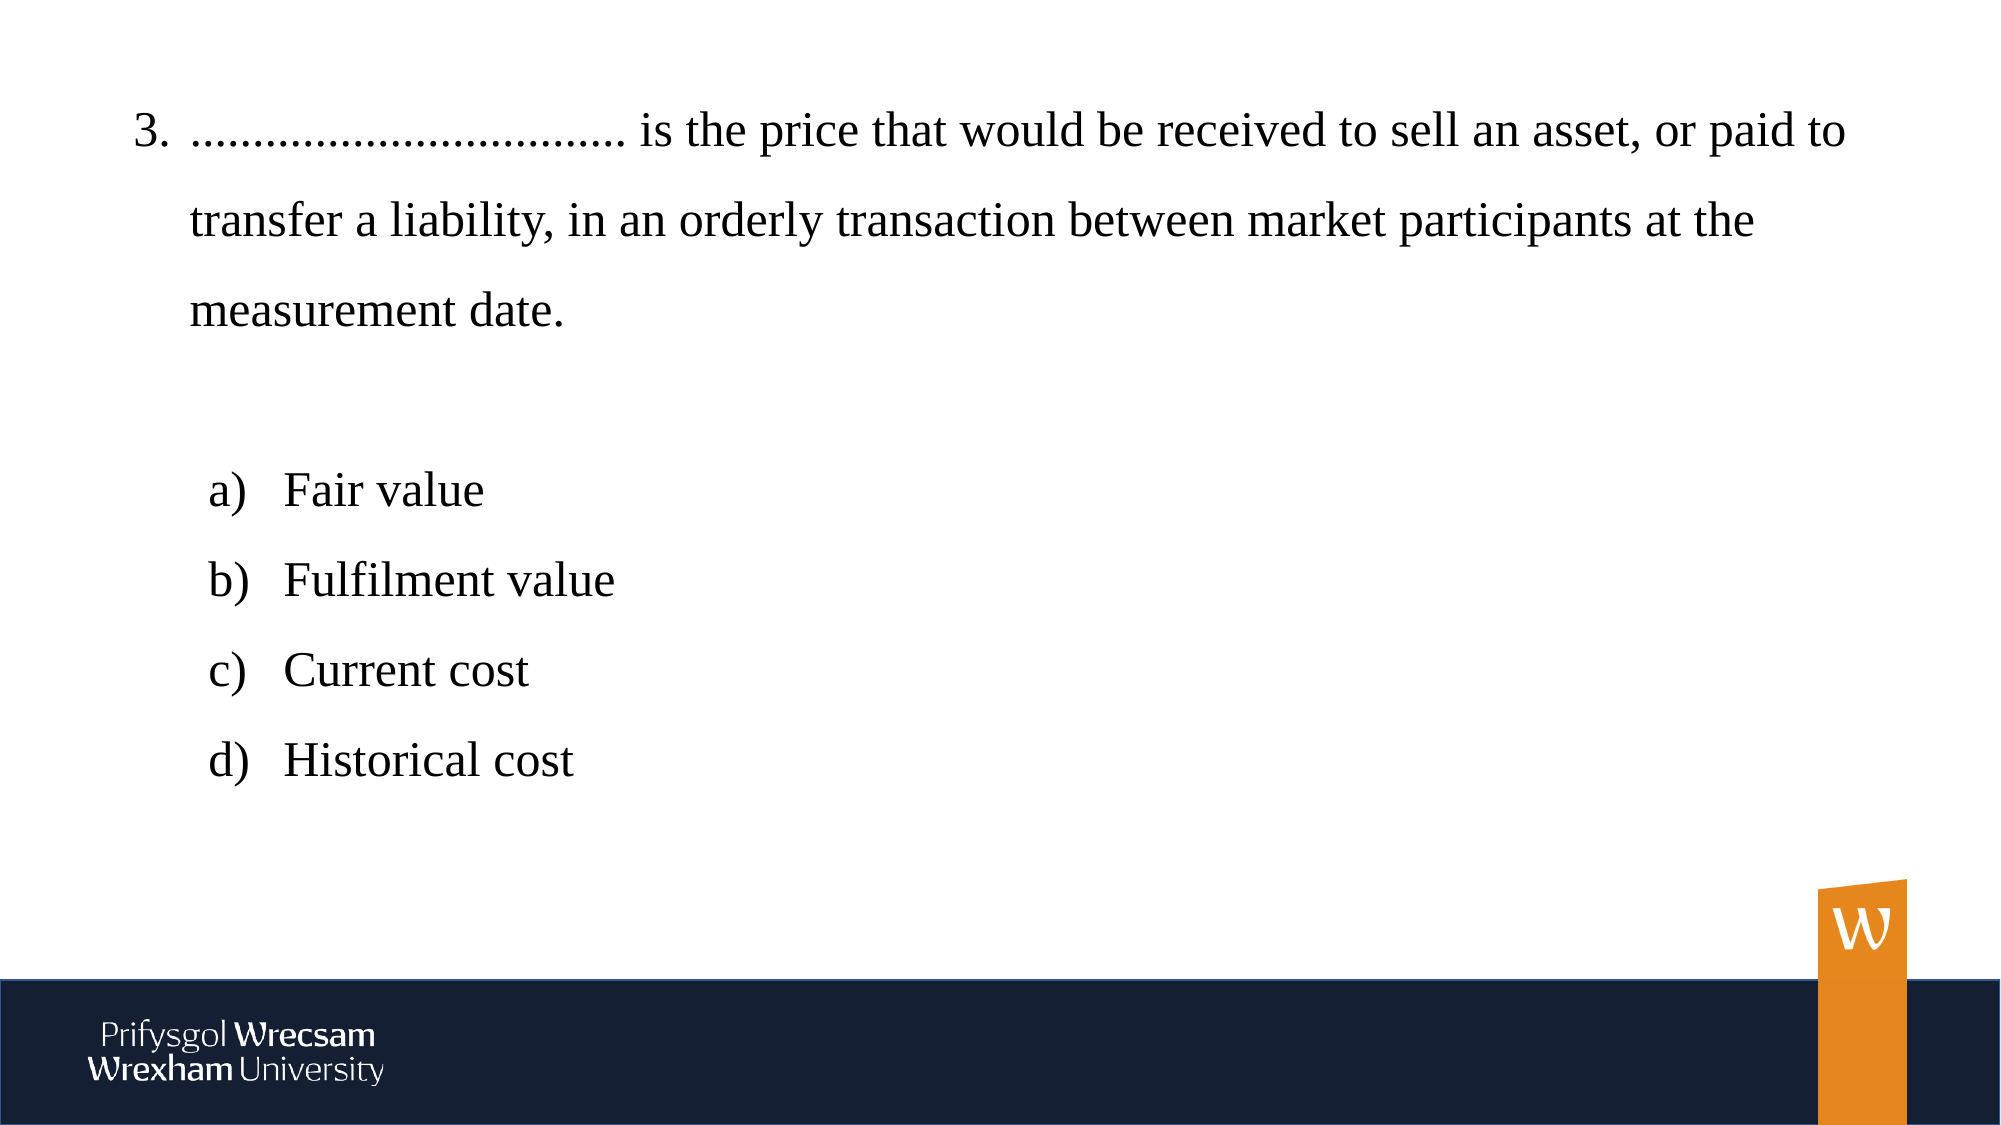

................................... is the price that would be received to sell an asset, or paid to transfer a liability, in an orderly transaction between market participants at the measurement date.

Fair value
Fulfilment value
Current cost
Historical cost